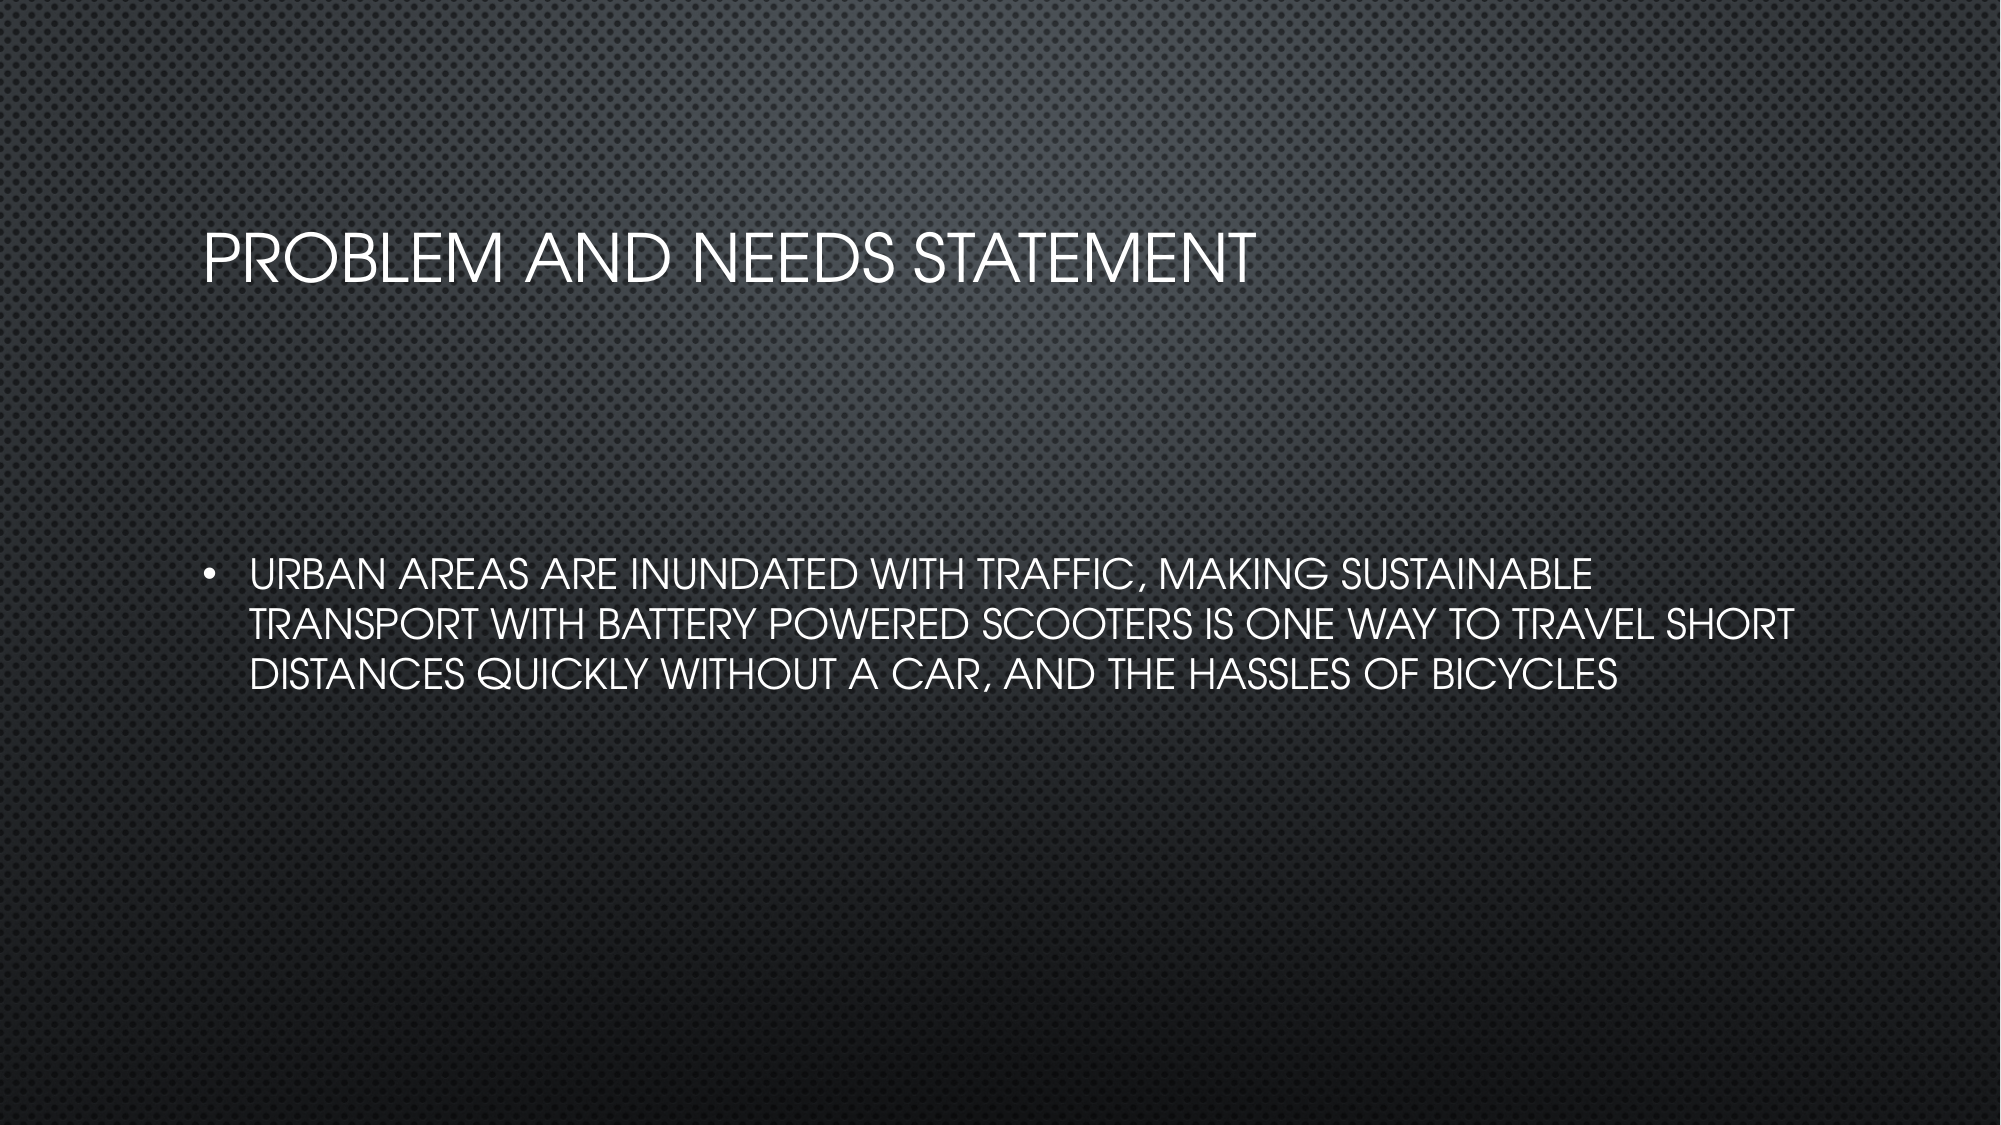

# PROBLEM AND NEEDS STATEMENT
Urban areas are inundated with traffic, making sustainable transport with battery powered scooters is one way to travel short distances quickly without a car, and the hassles of bicycles